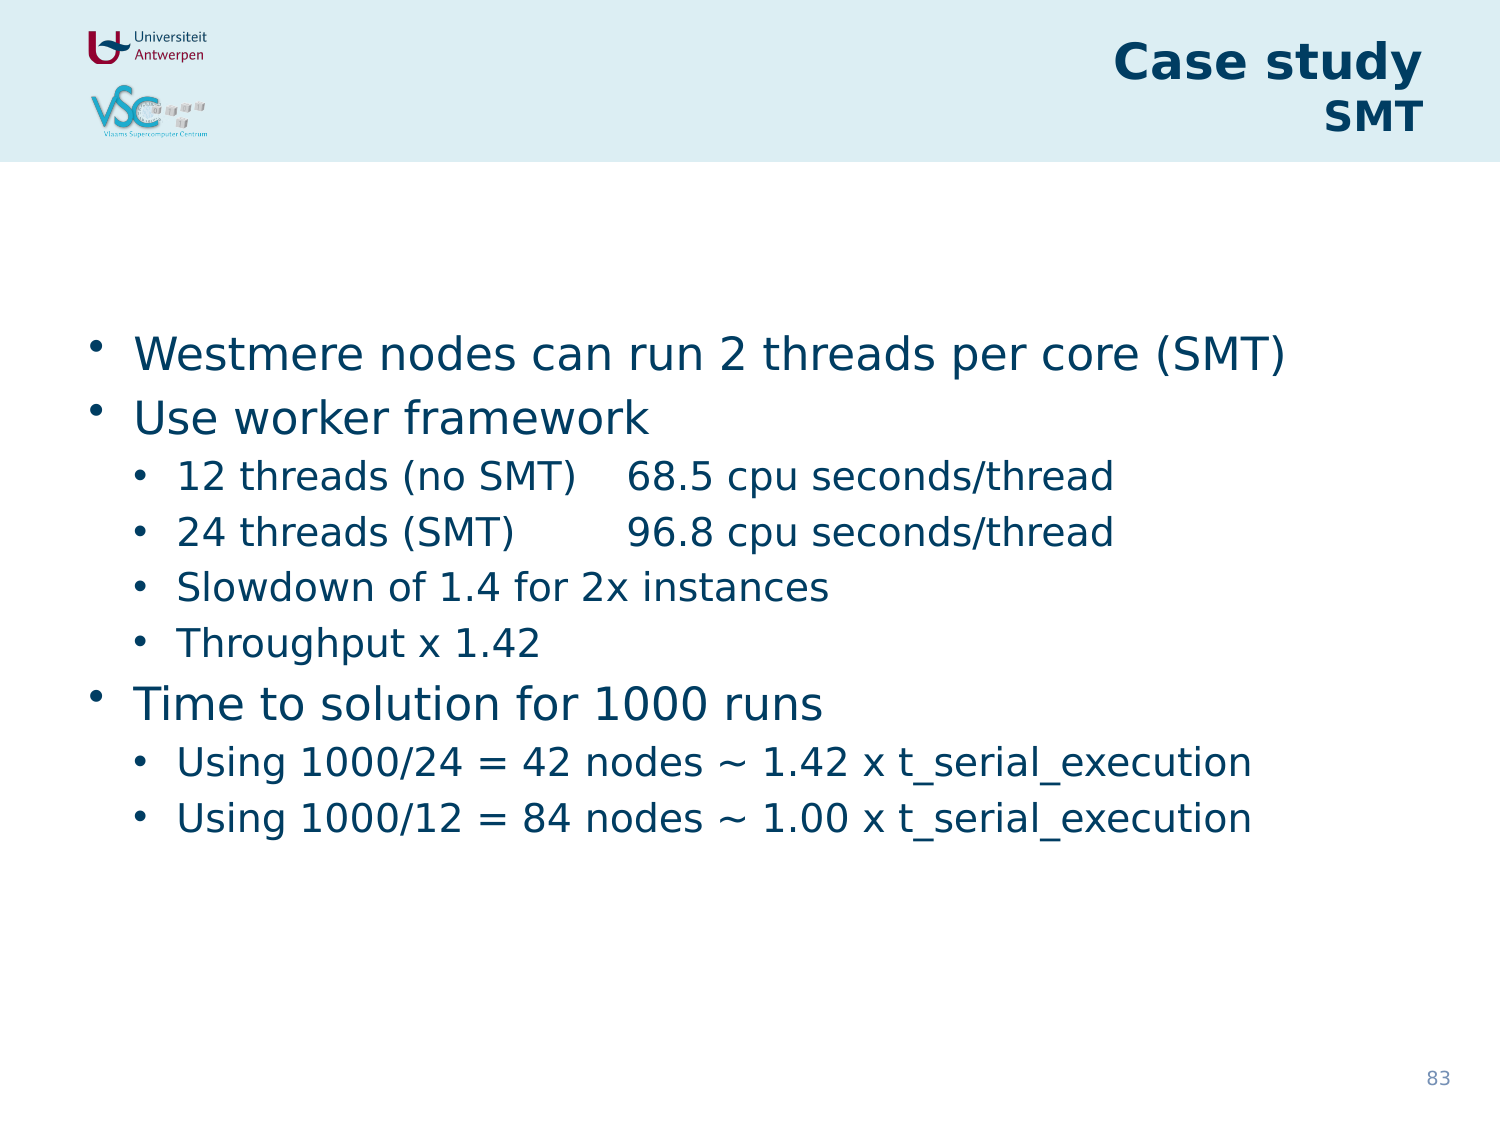

# Case study SMT
Westmere nodes can run 2 threads per core (SMT)
Use worker framework
12 threads (no SMT) 	68.5 cpu seconds/thread
24 threads (SMT)	96.8 cpu seconds/thread
Slowdown of 1.4 for 2x instances
Throughput x 1.42
Time to solution for 1000 runs
Using 1000/24 = 42 nodes ~ 1.42 x t_serial_execution
Using 1000/12 = 84 nodes ~ 1.00 x t_serial_execution